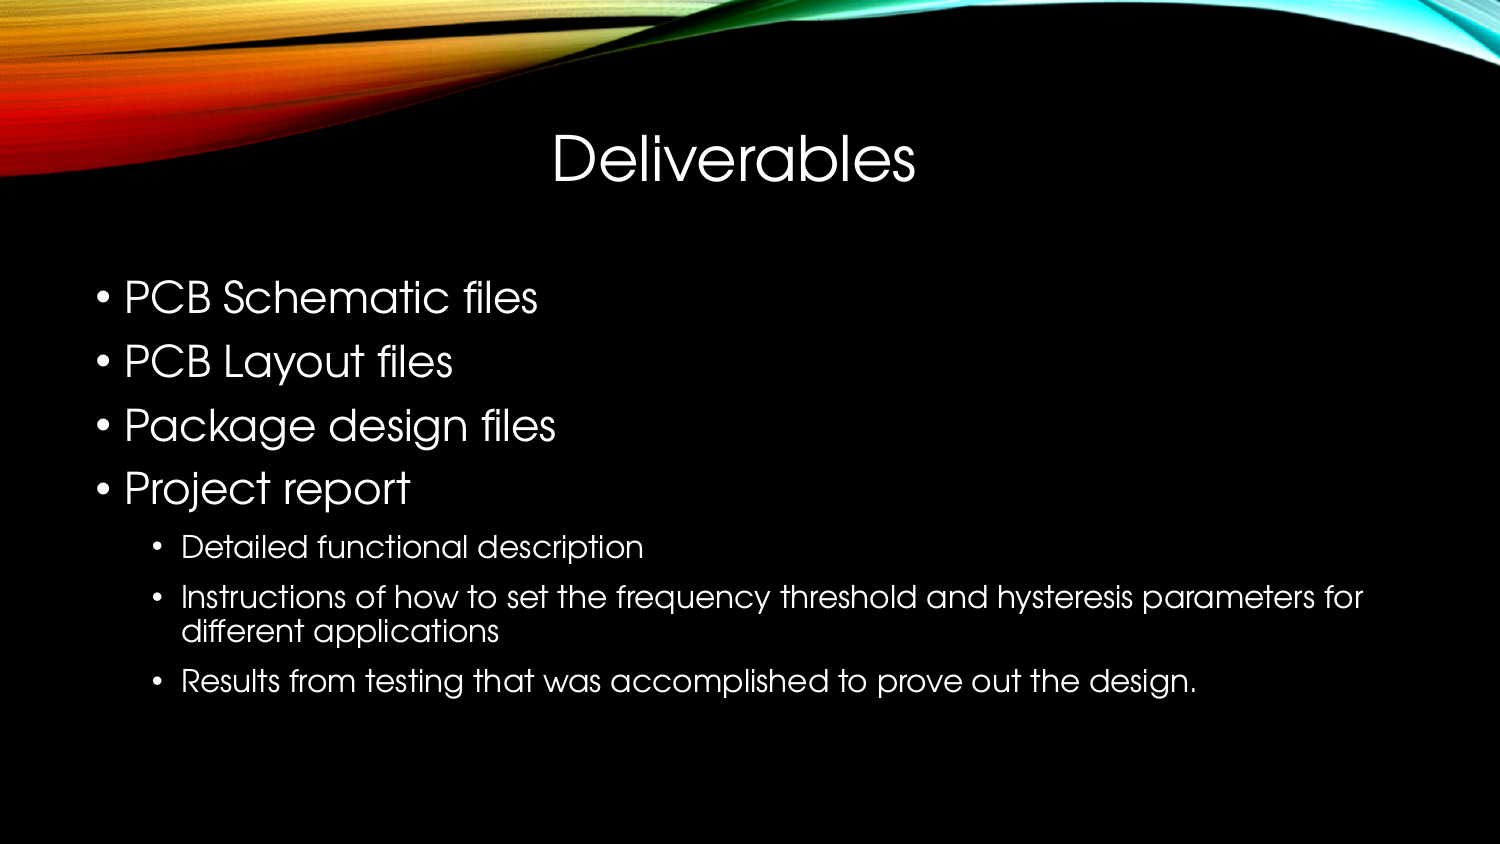

# Deliverables
PCB Schematic files
PCB Layout files
Package design files
Project report
Detailed functional description
Instructions of how to set the frequency threshold and hysteresis parameters for different applications
Results from testing that was accomplished to prove out the design.